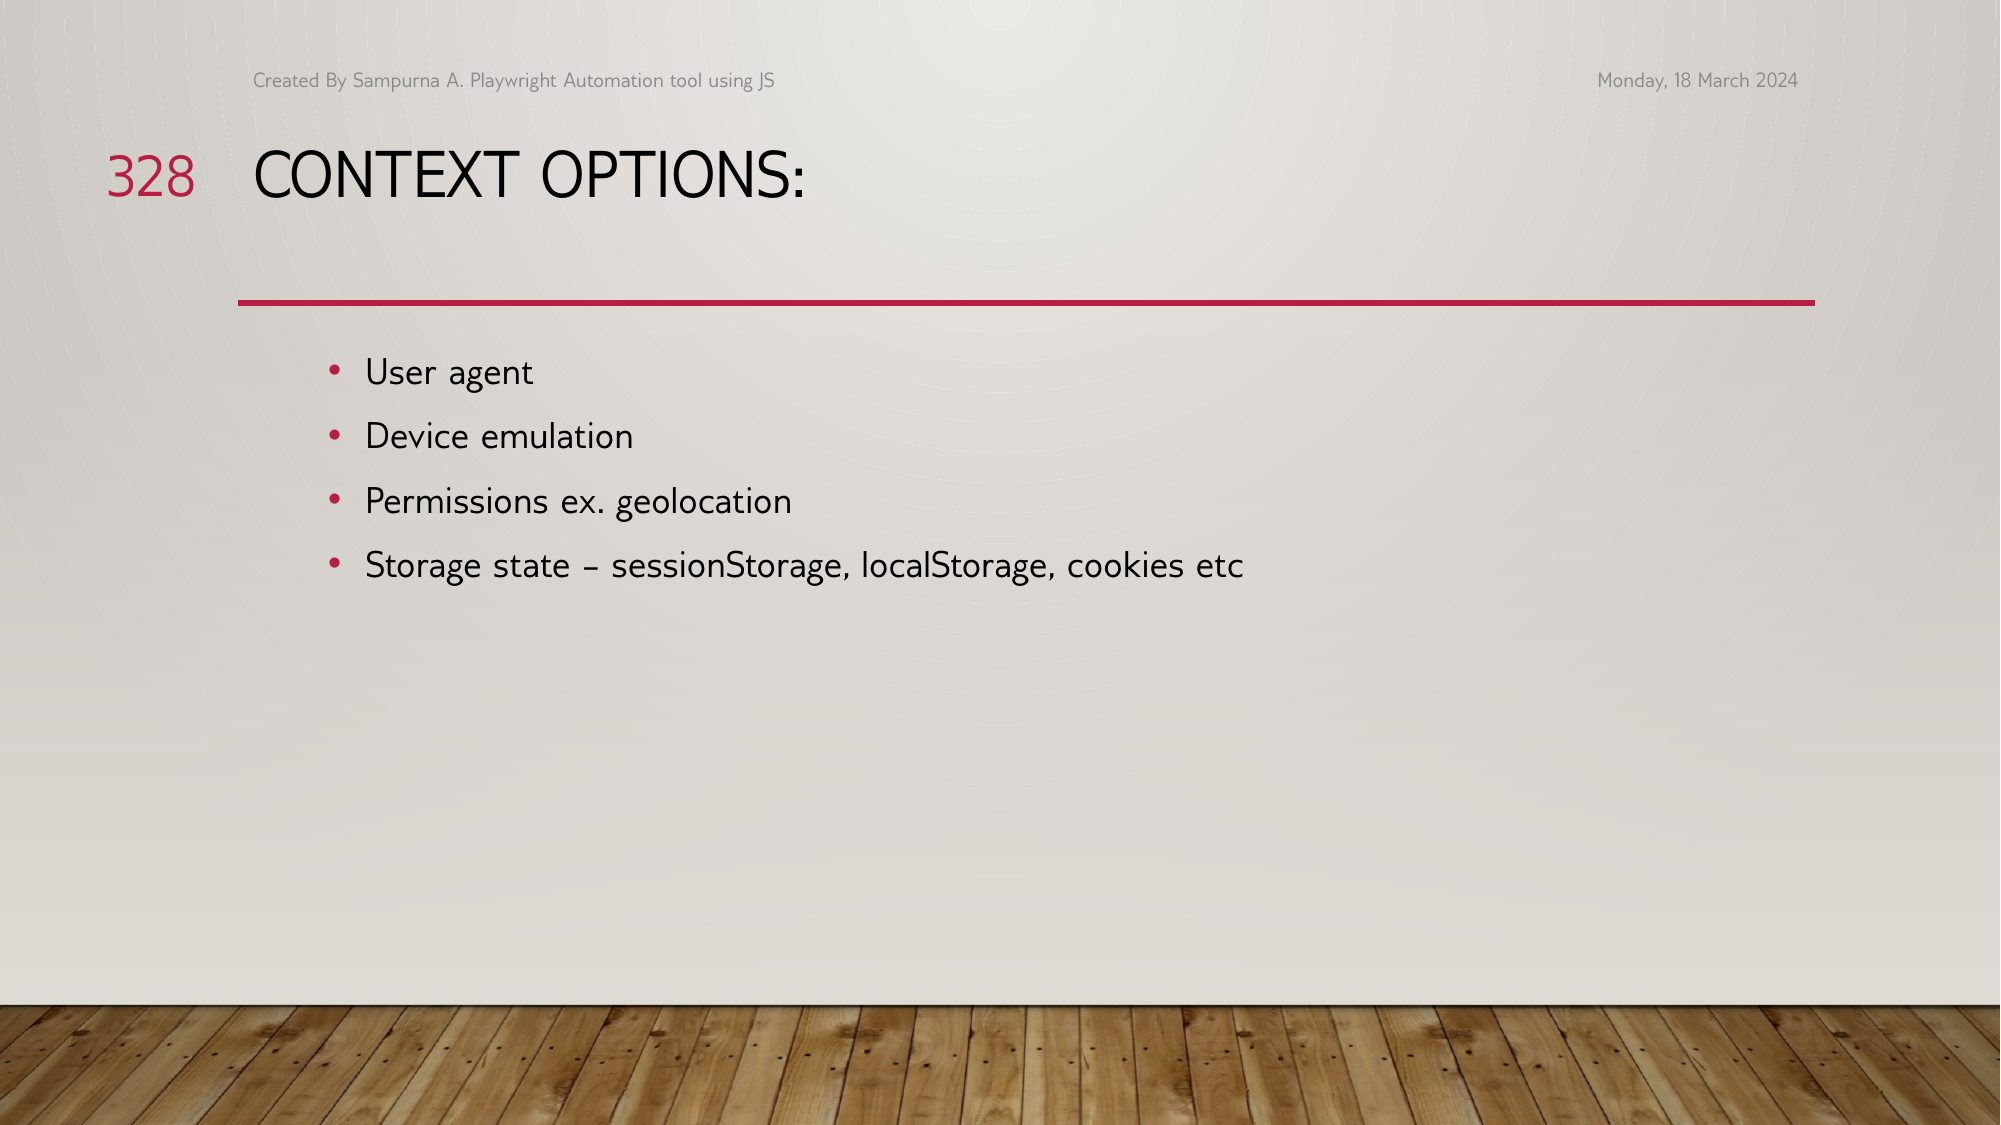

Created By Sampurna A. Playwright Automation tool using JS
Monday, 18 March 2024
328
# Context Options:
User agent
Device emulation
Permissions ex. geolocation
Storage state – sessionStorage, localStorage, cookies etc